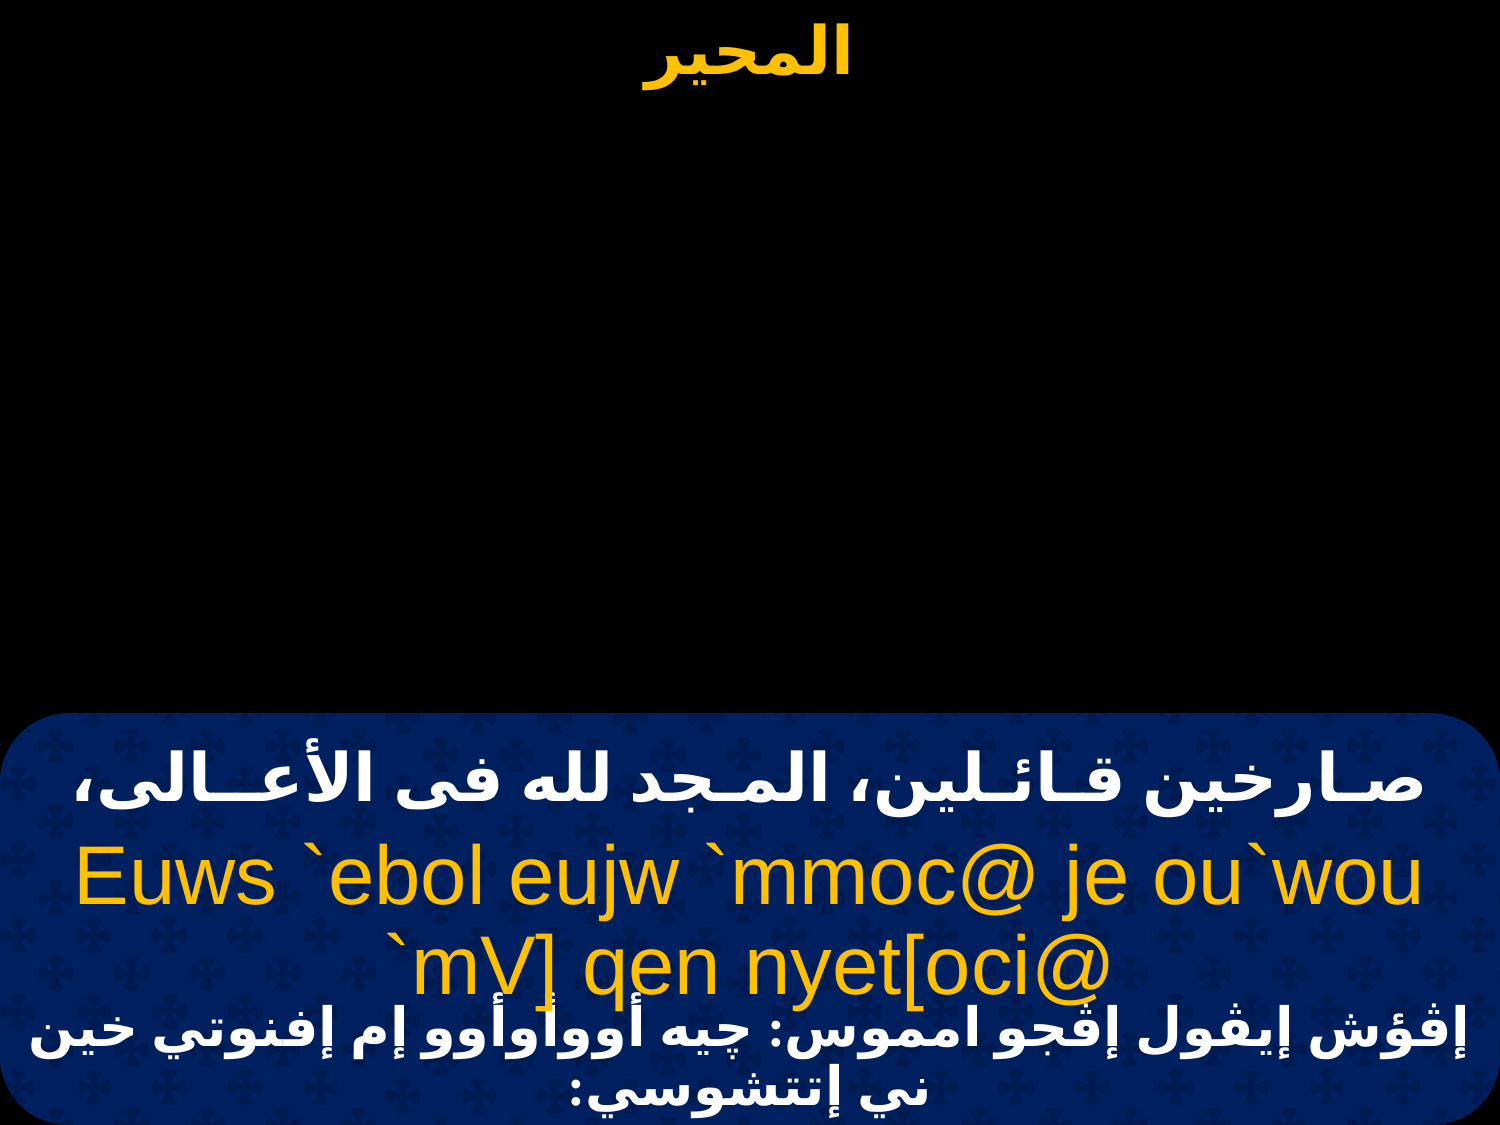

صـارخين قـائـلين، المـجد لله فى الأعــالى،
Euws `ebol eujw `mmoc@ je ou`wou `mV] qen nyet[oci@
إڤؤش إيڤول إڤجو امموس: چيه أووأوأوو إم إفنوتي خين ني إتتشوسي: